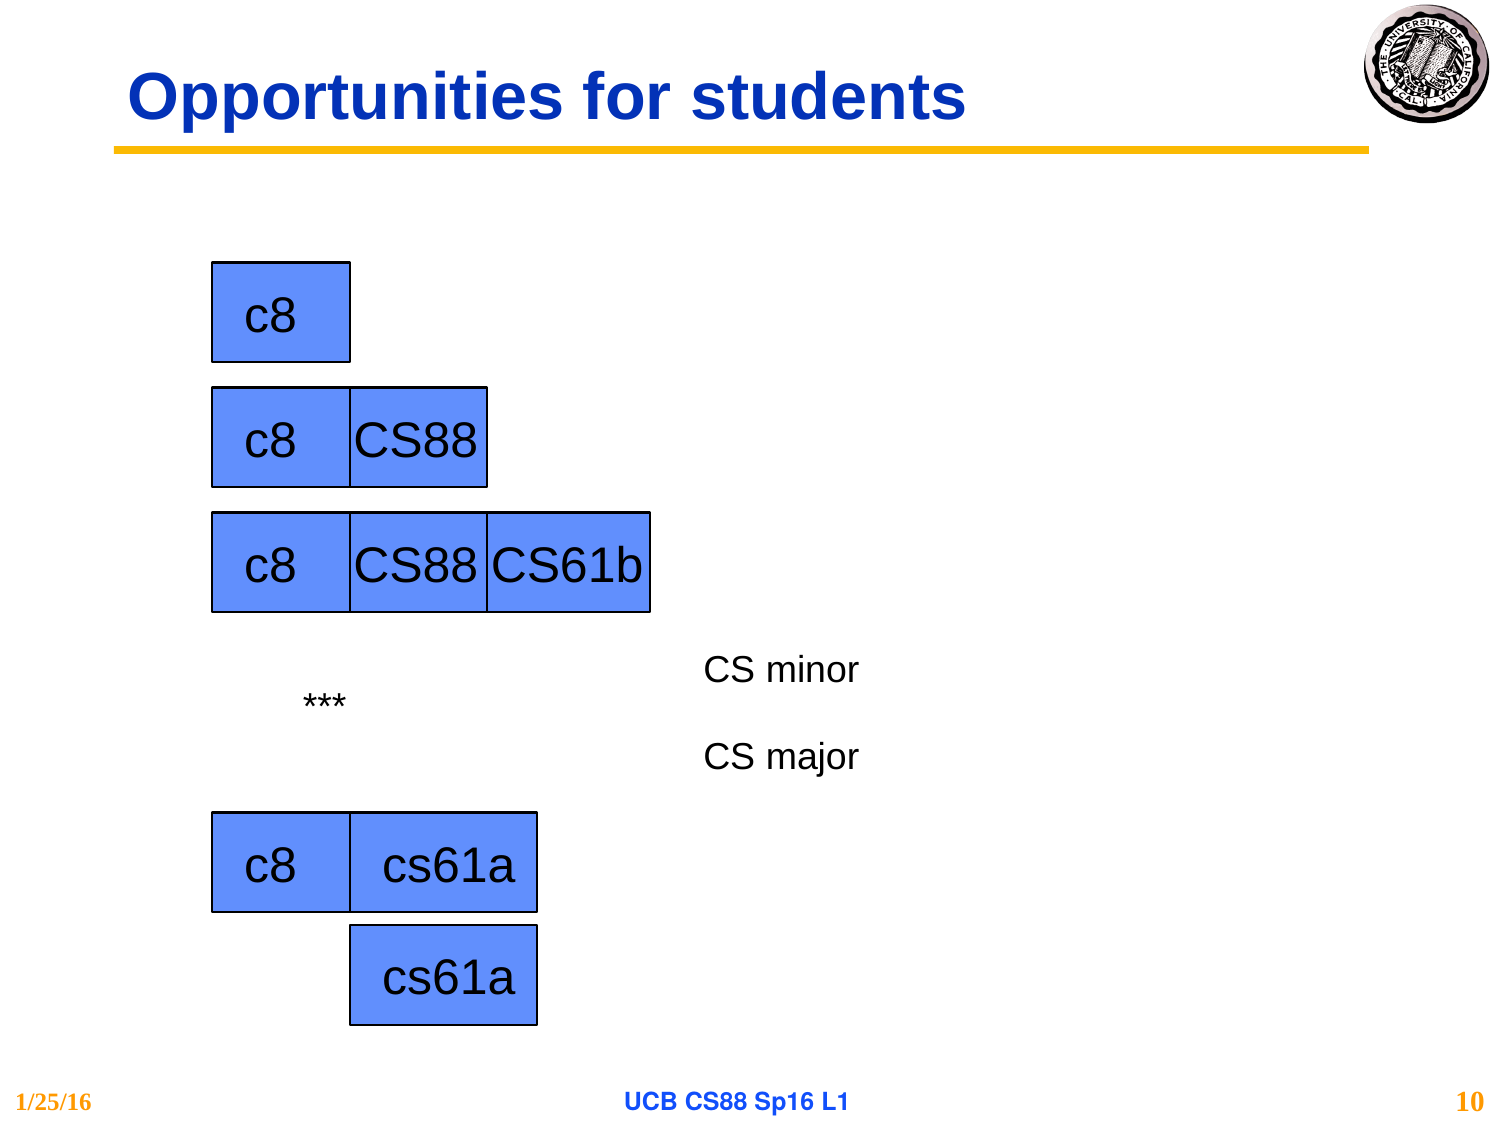

# Opportunities for students

c8

c8

CS88

c8

CS88

CS61b
CS minor
***
CS major

c8

cs61a

cs61a
1/25/16
UCB CS88 Sp16 L1
10